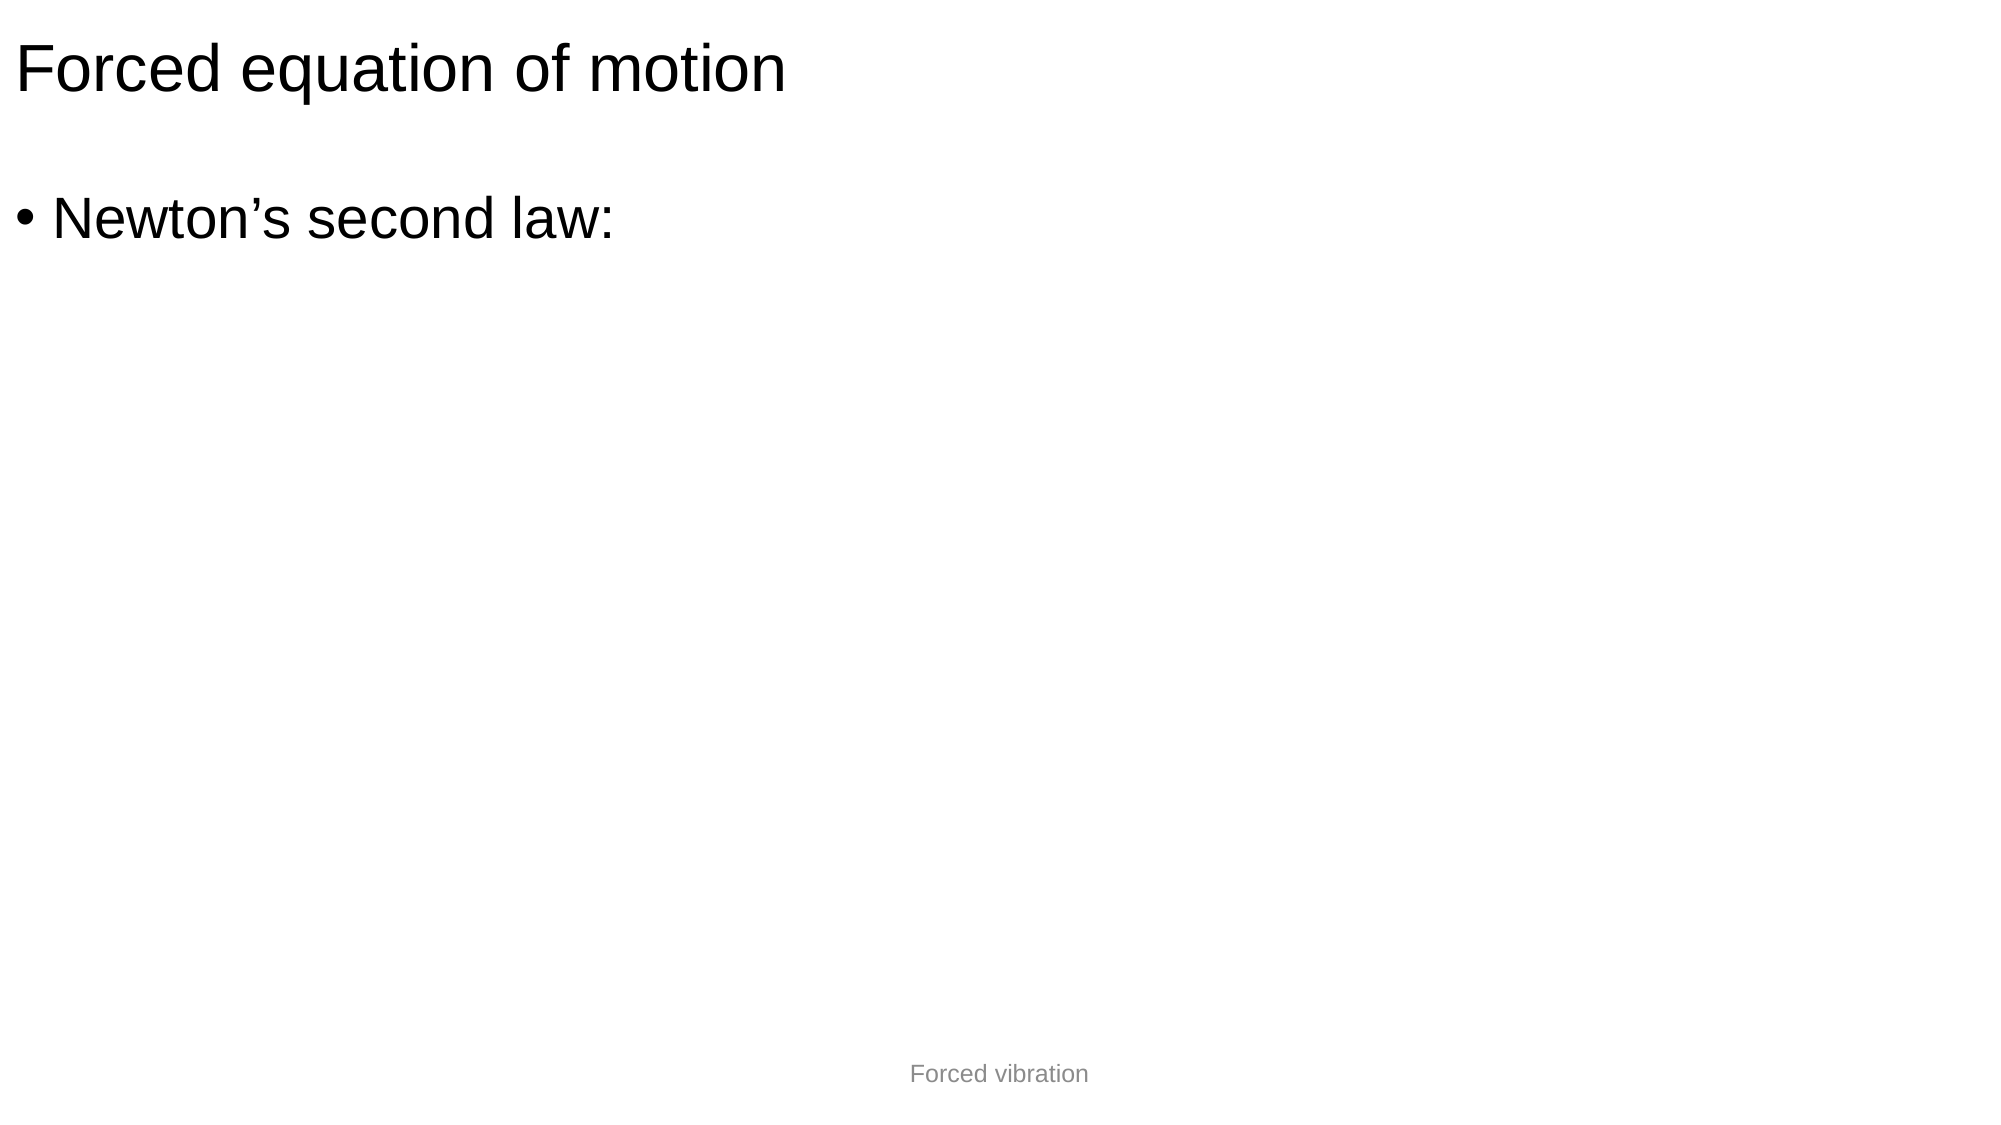

# Forced equation of motion
Newton’s second law:
Forced vibration